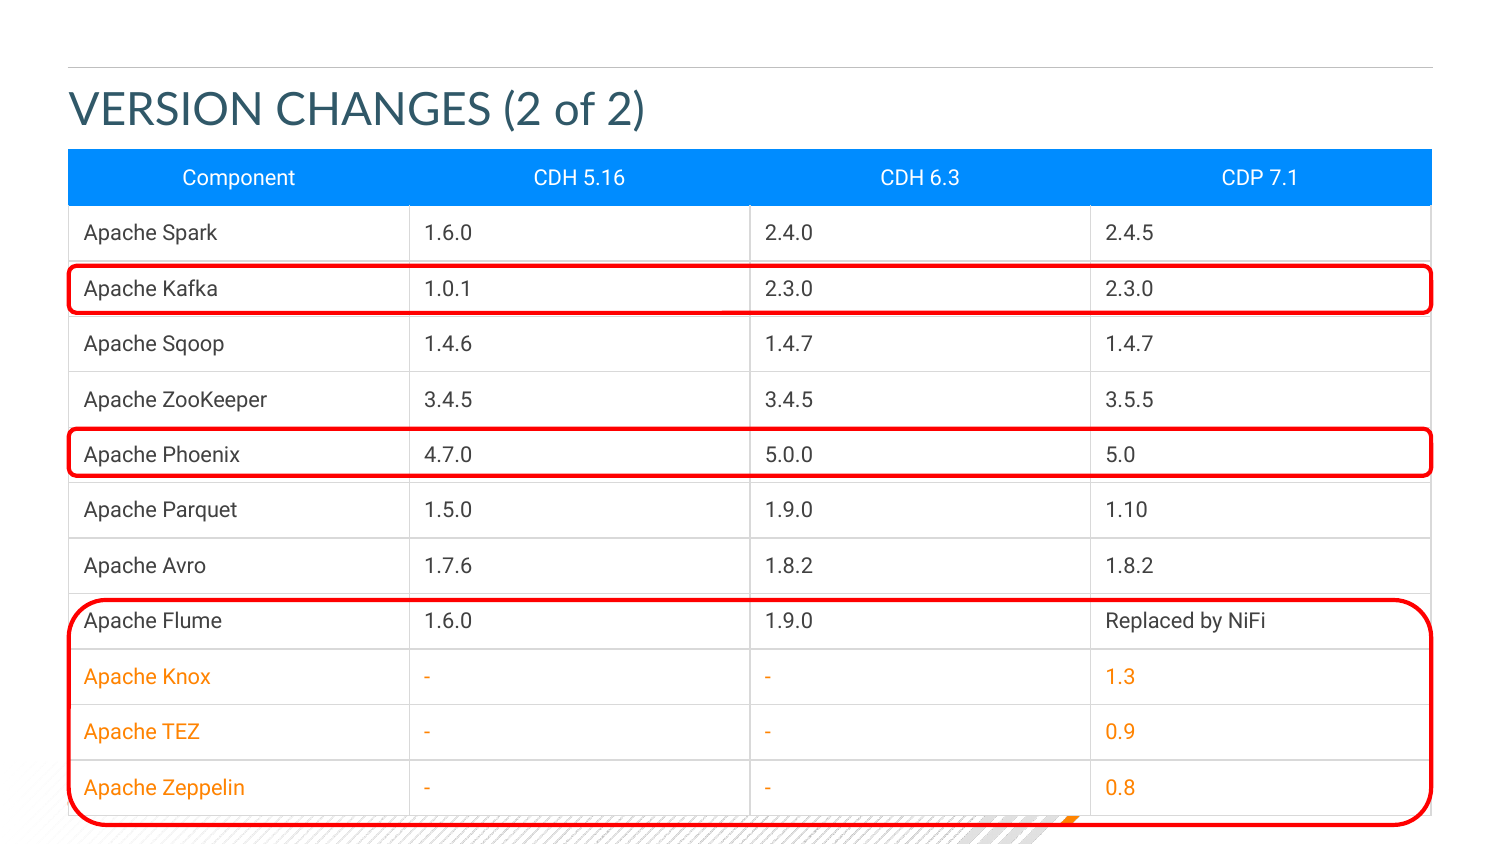

# VERSION CHANGES (2 of 2)
| Component | CDH 5.16 | CDH 6.3 | CDP 7.1 |
| --- | --- | --- | --- |
| Apache Spark | 1.6.0 | 2.4.0 | 2.4.5 |
| Apache Kafka | 1.0.1 | 2.3.0 | 2.3.0 |
| Apache Sqoop | 1.4.6 | 1.4.7 | 1.4.7 |
| Apache ZooKeeper | 3.4.5 | 3.4.5 | 3.5.5 |
| Apache Phoenix | 4.7.0 | 5.0.0 | 5.0 |
| Apache Parquet | 1.5.0 | 1.9.0 | 1.10 |
| Apache Avro | 1.7.6 | 1.8.2 | 1.8.2 |
| Apache Flume | 1.6.0 | 1.9.0 | Replaced by NiFi |
| Apache Knox | - | - | 1.3 |
| Apache TEZ | - | - | 0.9 |
| Apache Zeppelin | - | - | 0.8 |